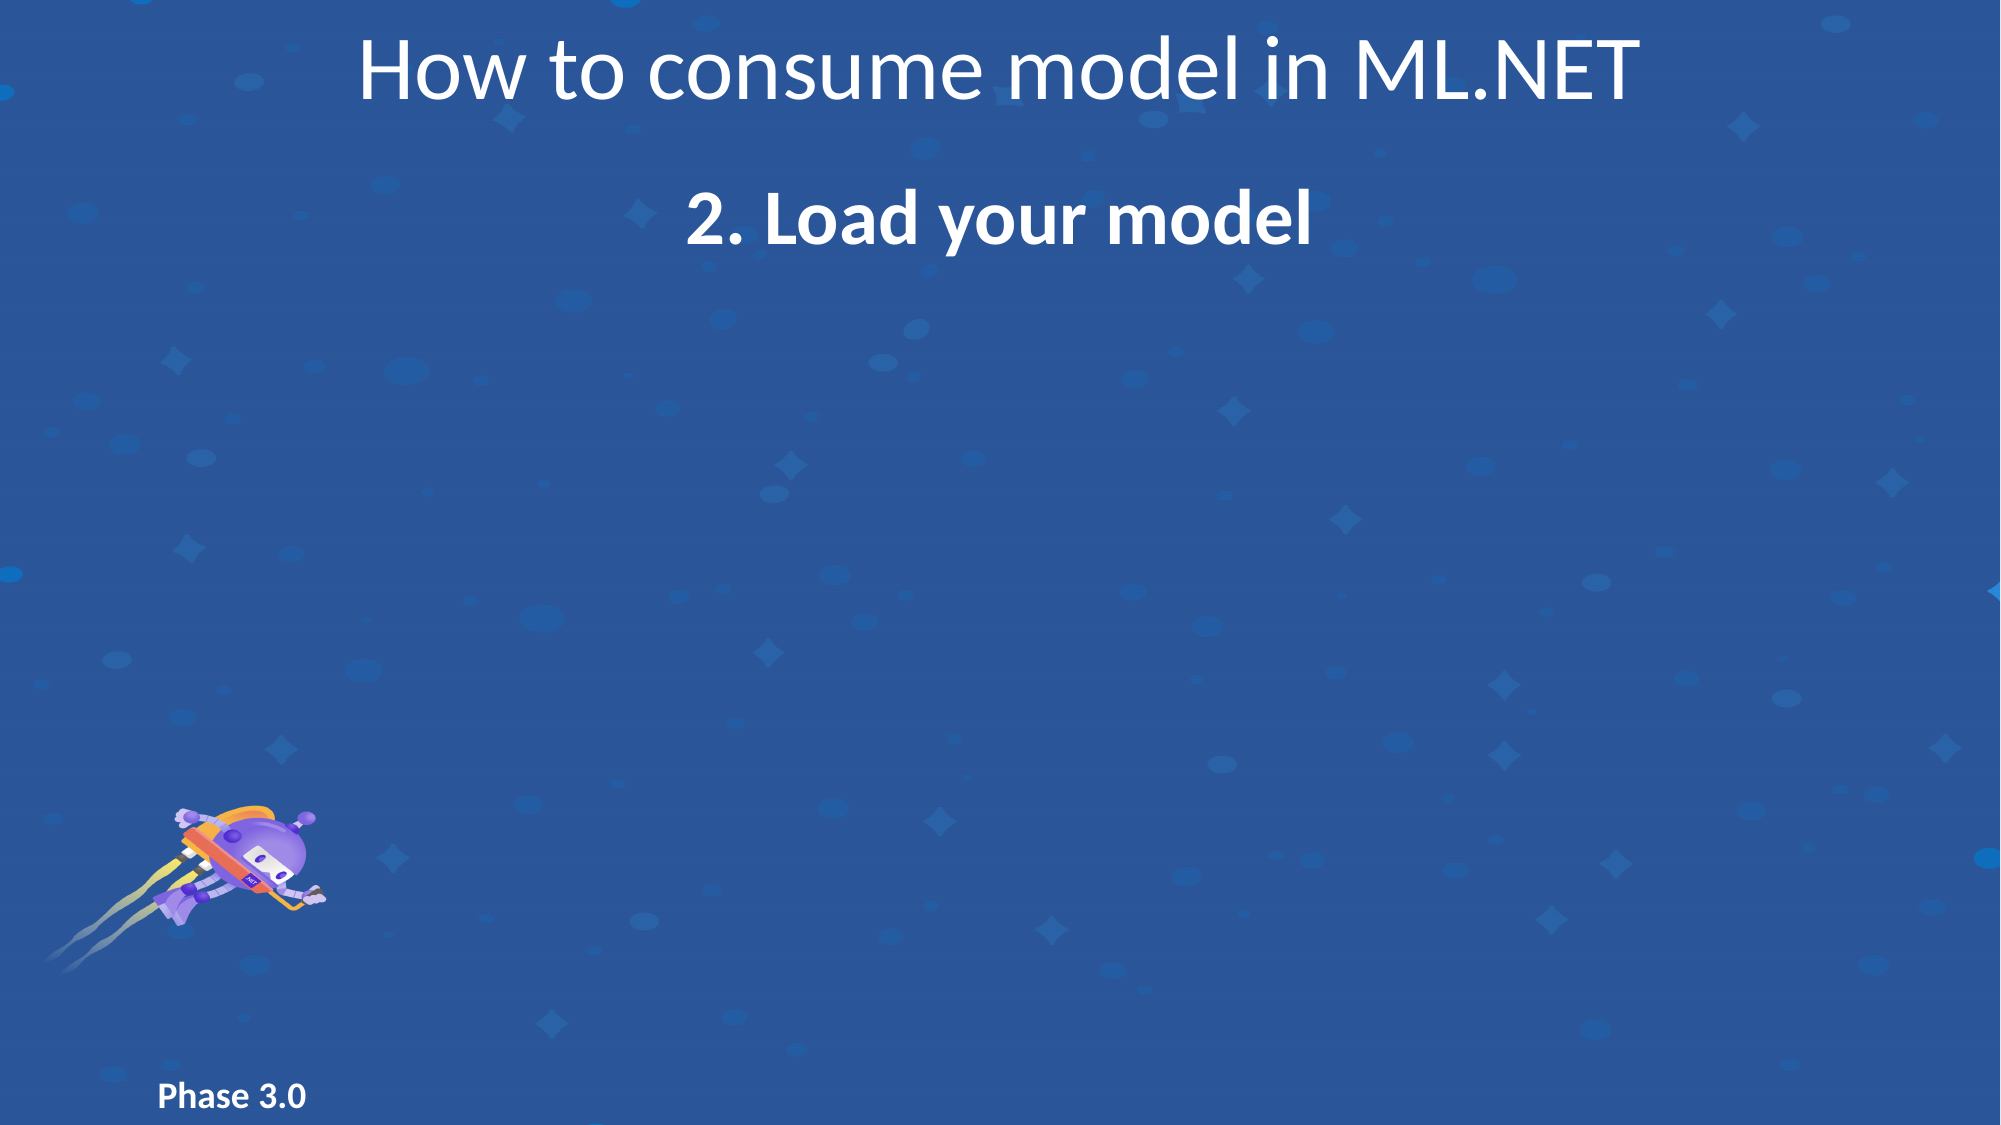

How to consume model in ML.NET
2. Load your model
Phase 3.0